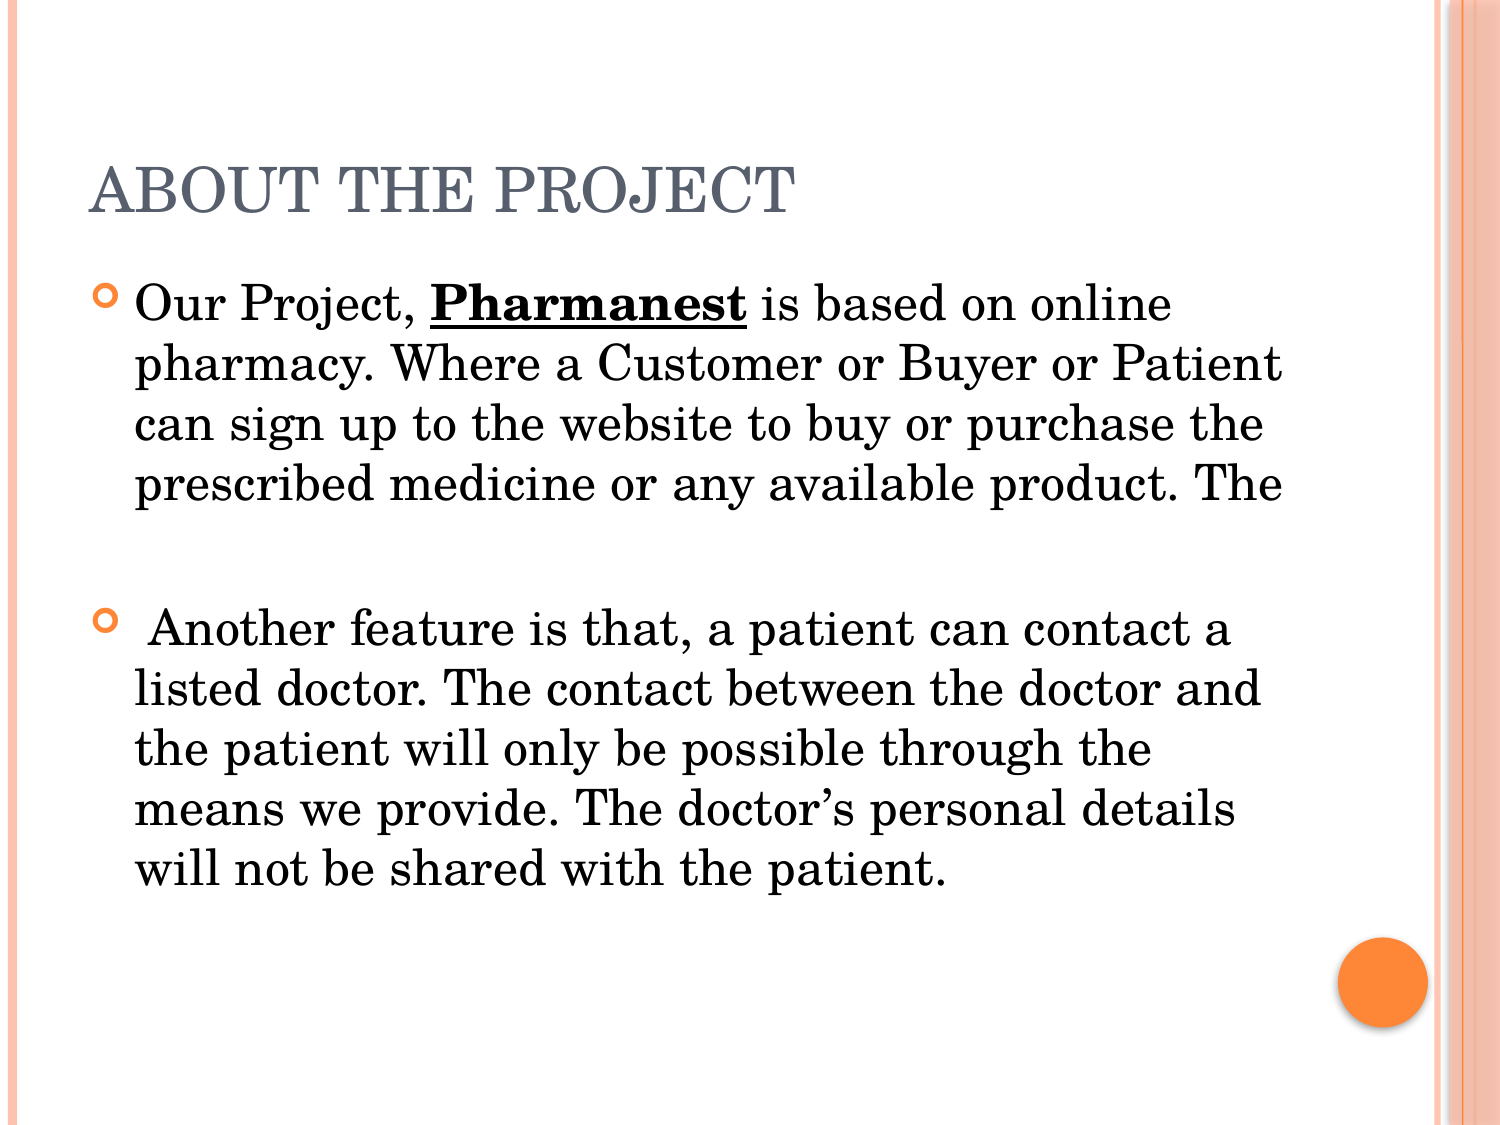

# About The Project
Our Project, Pharmanest is based on online pharmacy. Where a Customer or Buyer or Patient can sign up to the website to buy or purchase the prescribed medicine or any available product. The

 Another feature is that, a patient can contact a listed doctor. The contact between the doctor and the patient will only be possible through the means we provide. The doctor’s personal details will not be shared with the patient.